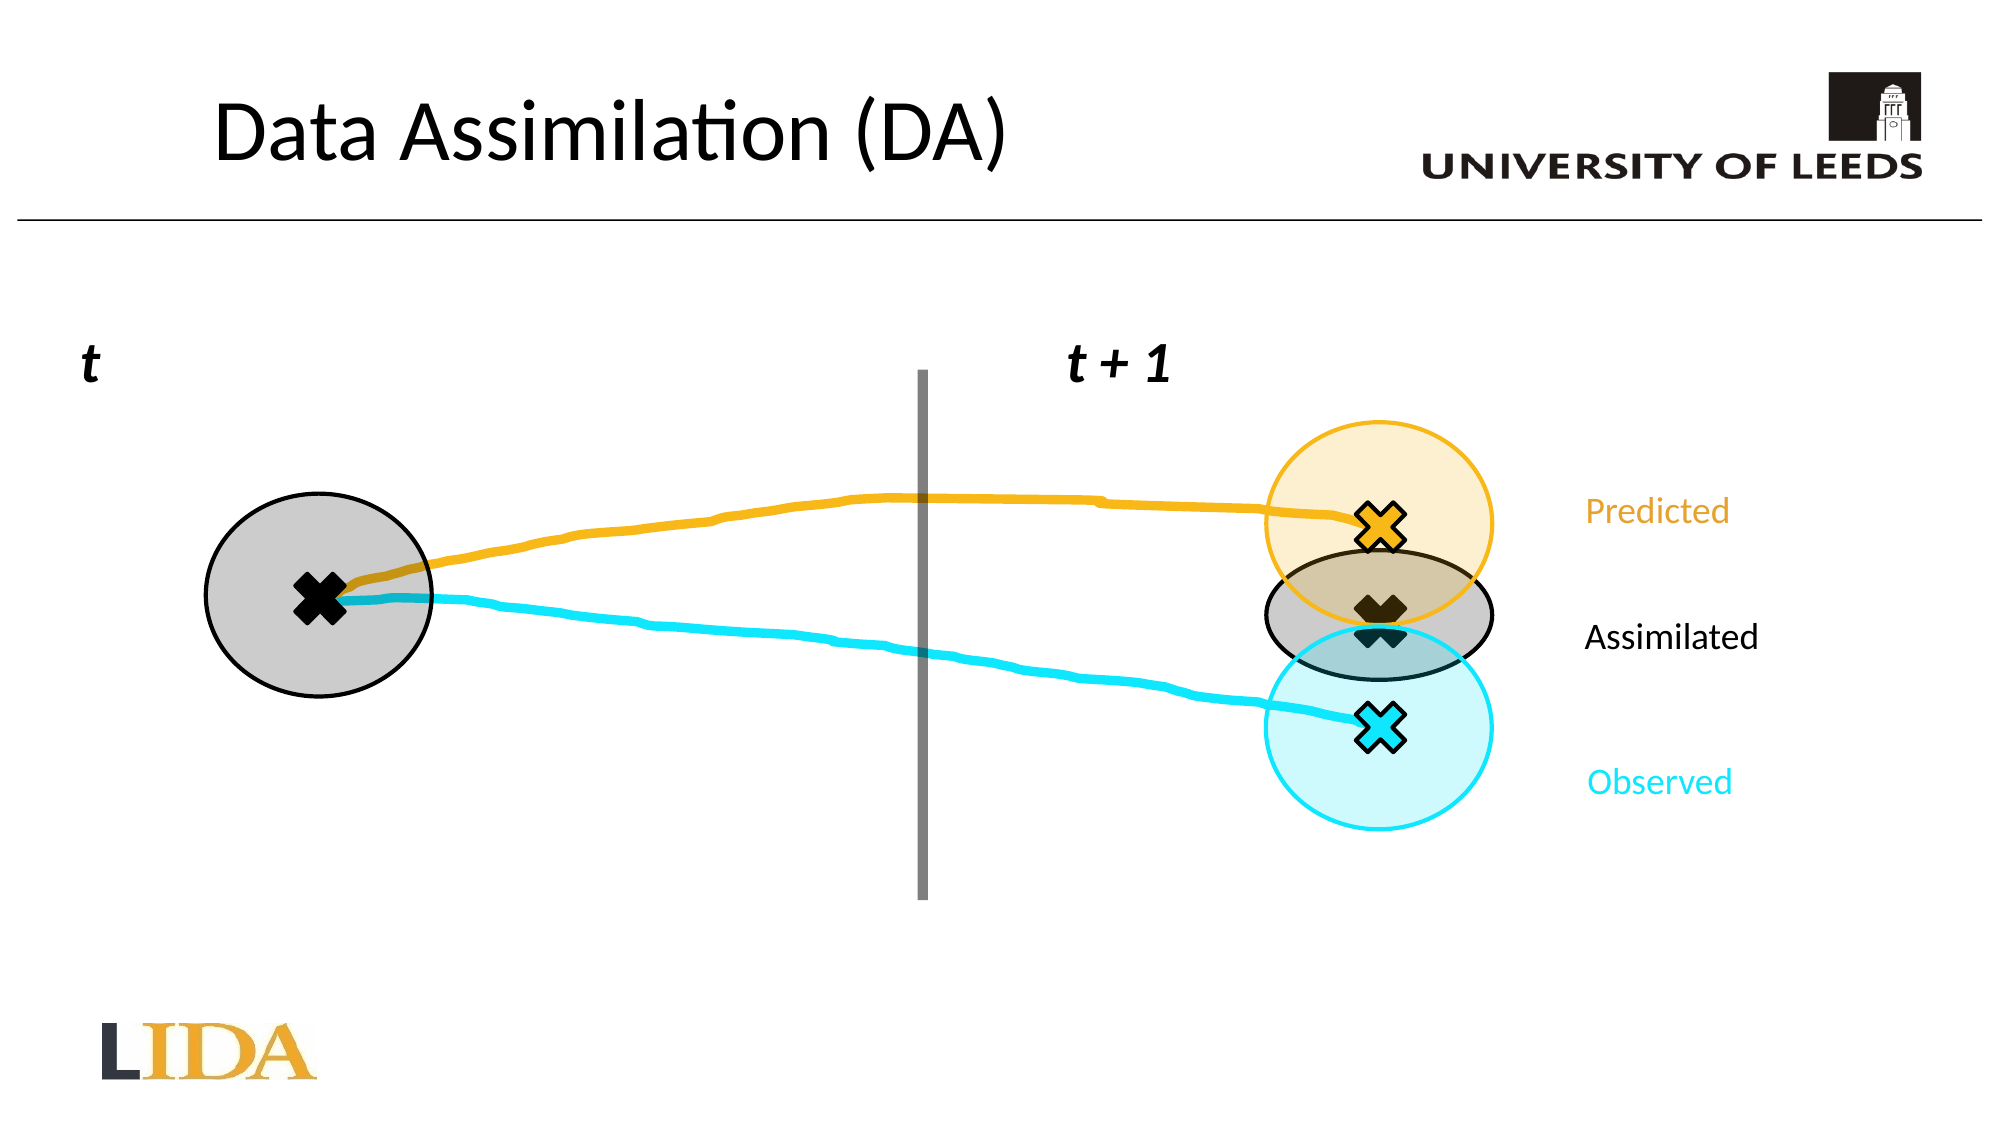

# Data Assimilation (DA)
t
 t + 1

Predicted

Assimilated

Observed